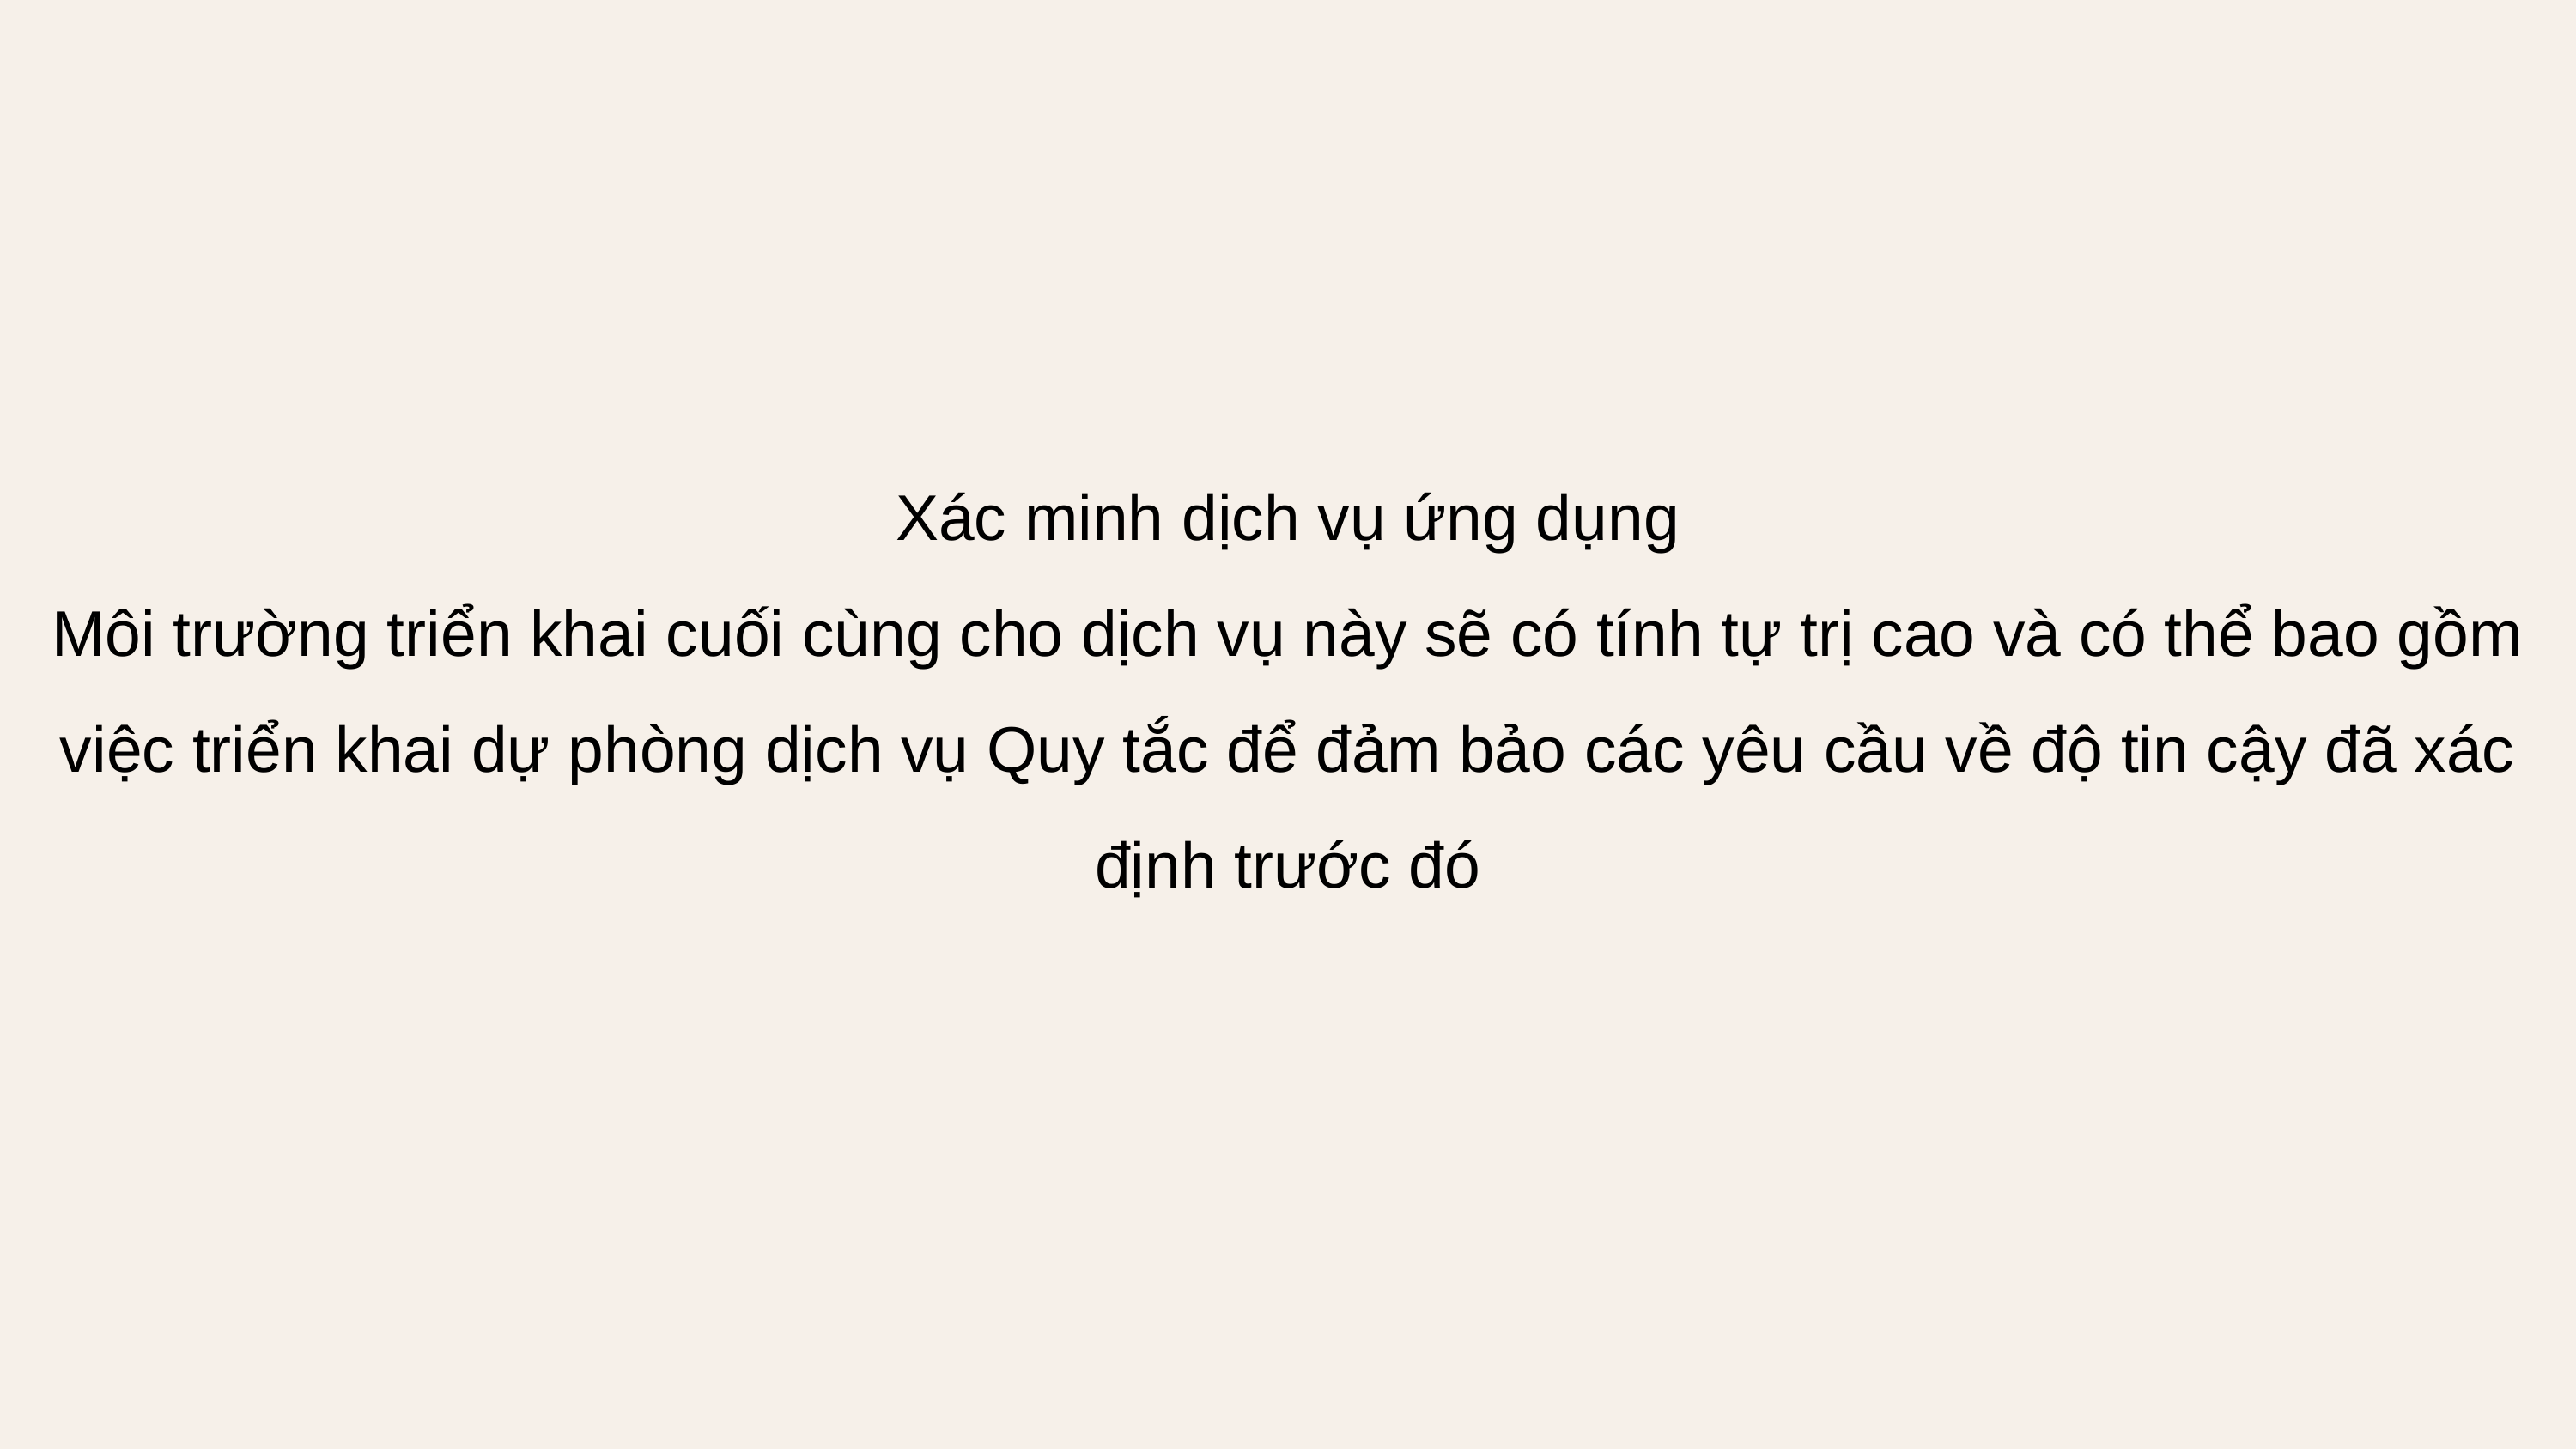

Xác minh dịch vụ ứng dụng
Môi trường triển khai cuối cùng cho dịch vụ này sẽ có tính tự trị cao và có thể bao gồm việc triển khai dự phòng dịch vụ Quy tắc để đảm bảo các yêu cầu về độ tin cậy đã xác định trước đó